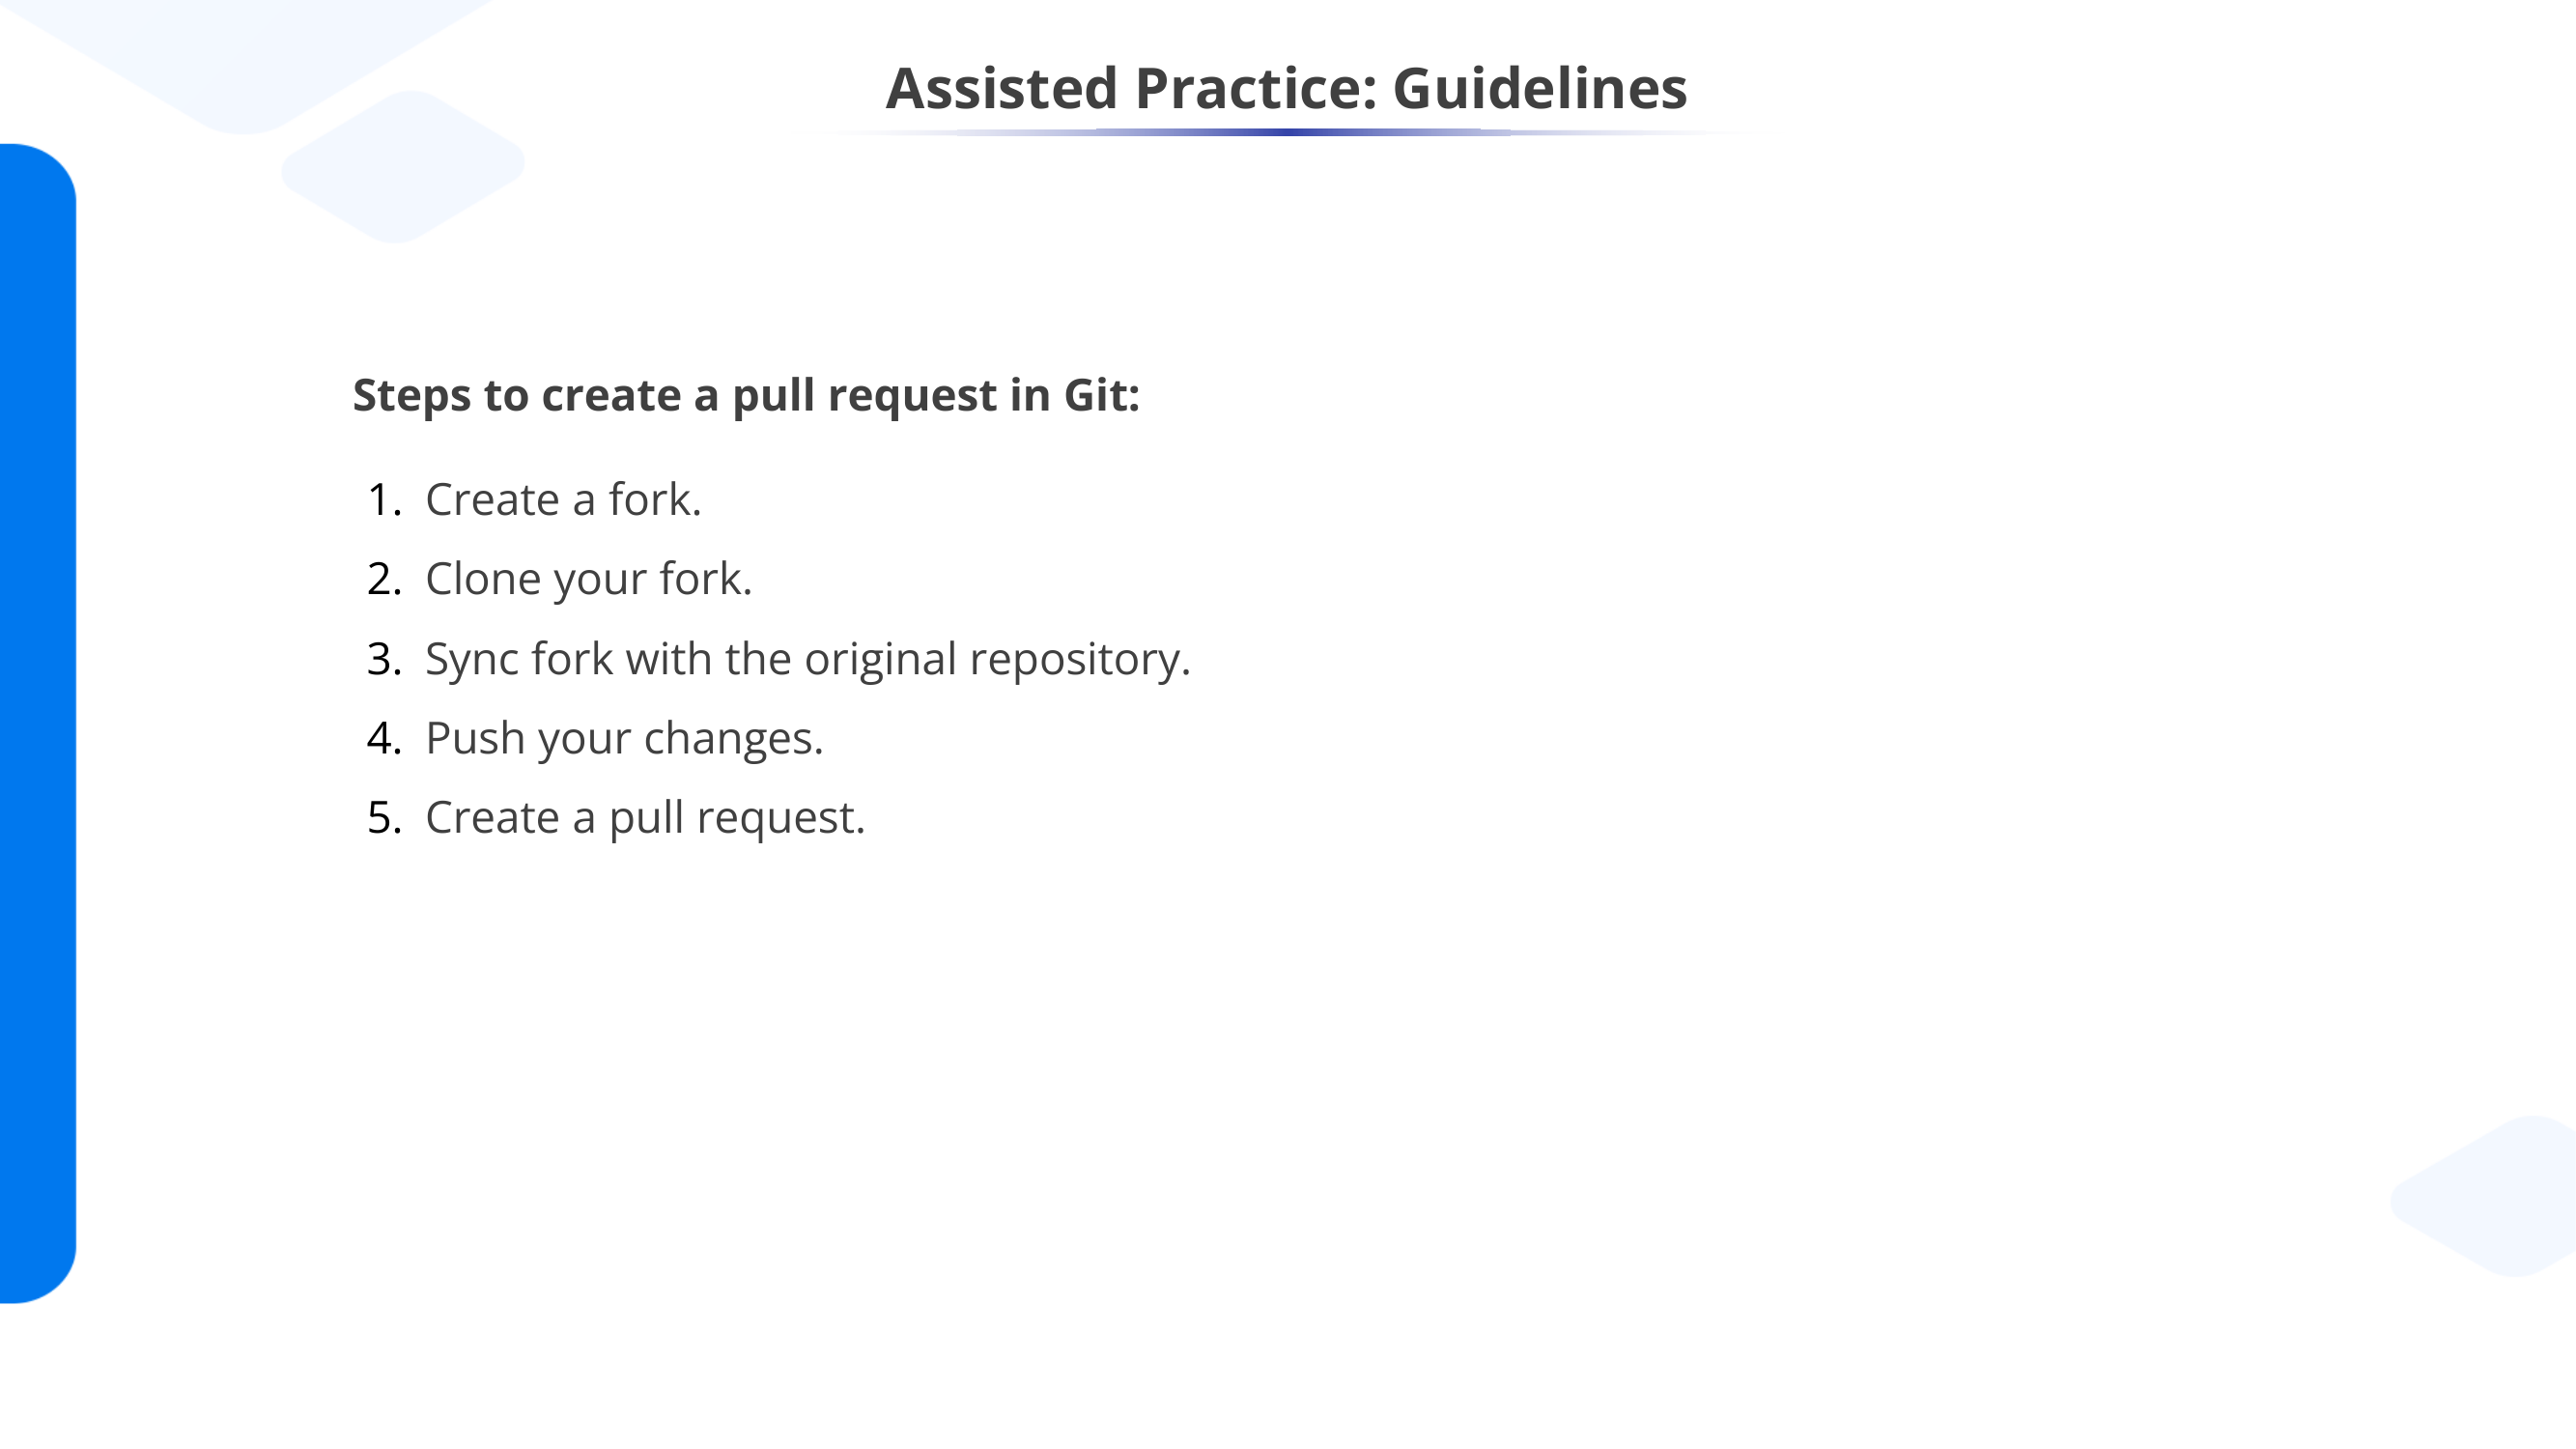

# Assisted Practice: Guidelines

Steps to create a pull request in Git:
Create a fork.
Clone your fork.
Sync fork with the original repository.
Push your changes.
Create a pull request.